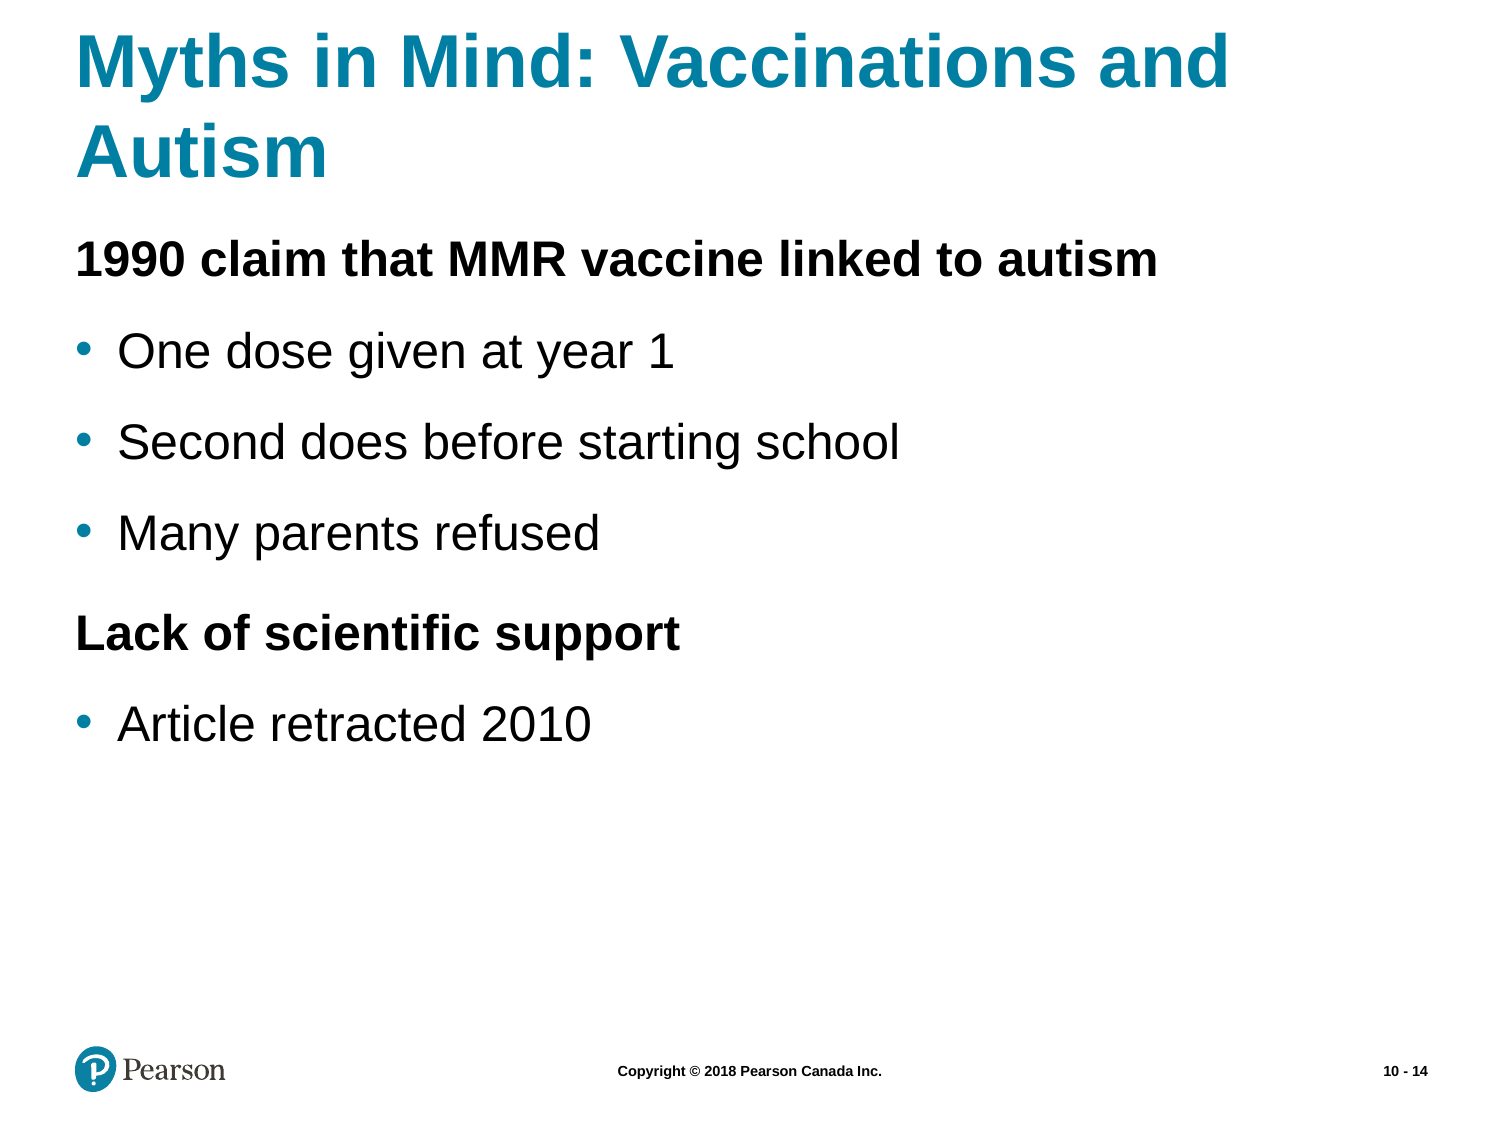

# Myths in Mind: Vaccinations and Autism
1990 claim that MMR vaccine linked to autism
One dose given at year 1
Second does before starting school
Many parents refused
Lack of scientific support
Article retracted 2010